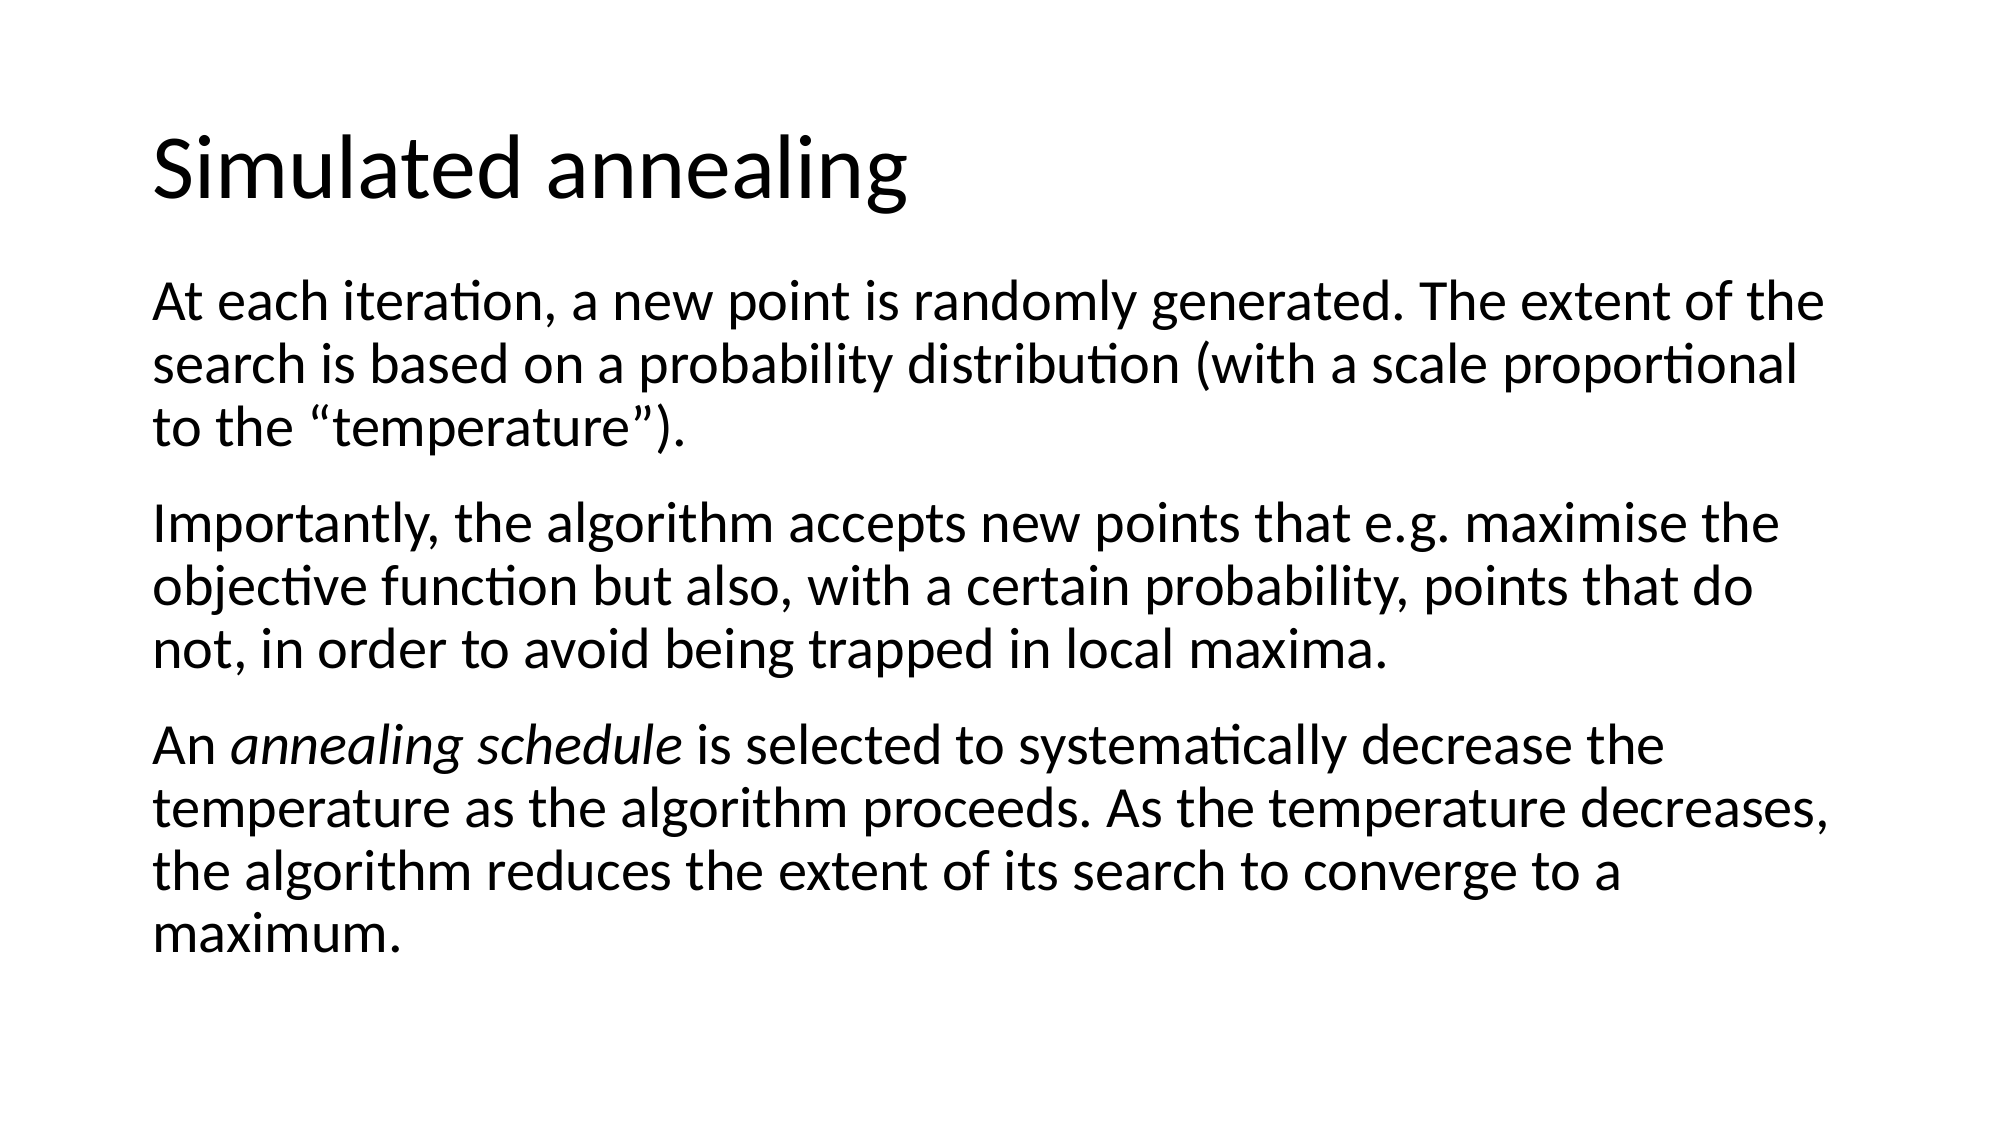

# Simulated annealing
At each iteration, a new point is randomly generated. The extent of the search is based on a probability distribution (with a scale proportional to the “temperature”).
Importantly, the algorithm accepts new points that e.g. maximise the objective function but also, with a certain probability, points that do not, in order to avoid being trapped in local maxima.
An annealing schedule is selected to systematically decrease the temperature as the algorithm proceeds. As the temperature decreases, the algorithm reduces the extent of its search to converge to a maximum.